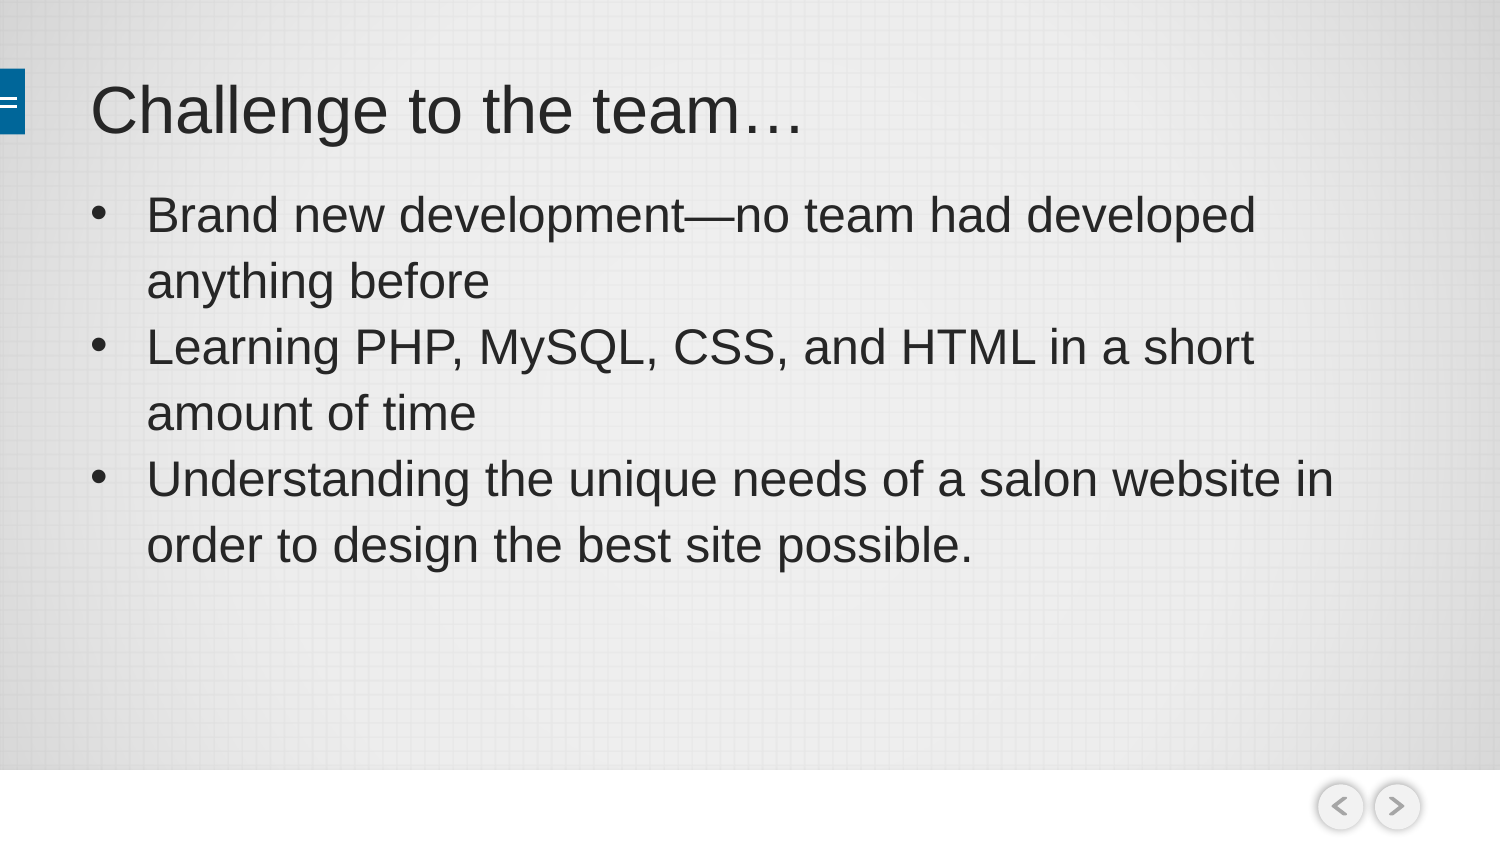

# Challenge to the team…
Brand new development—no team had developed anything before
Learning PHP, MySQL, CSS, and HTML in a short amount of time
Understanding the unique needs of a salon website in order to design the best site possible.